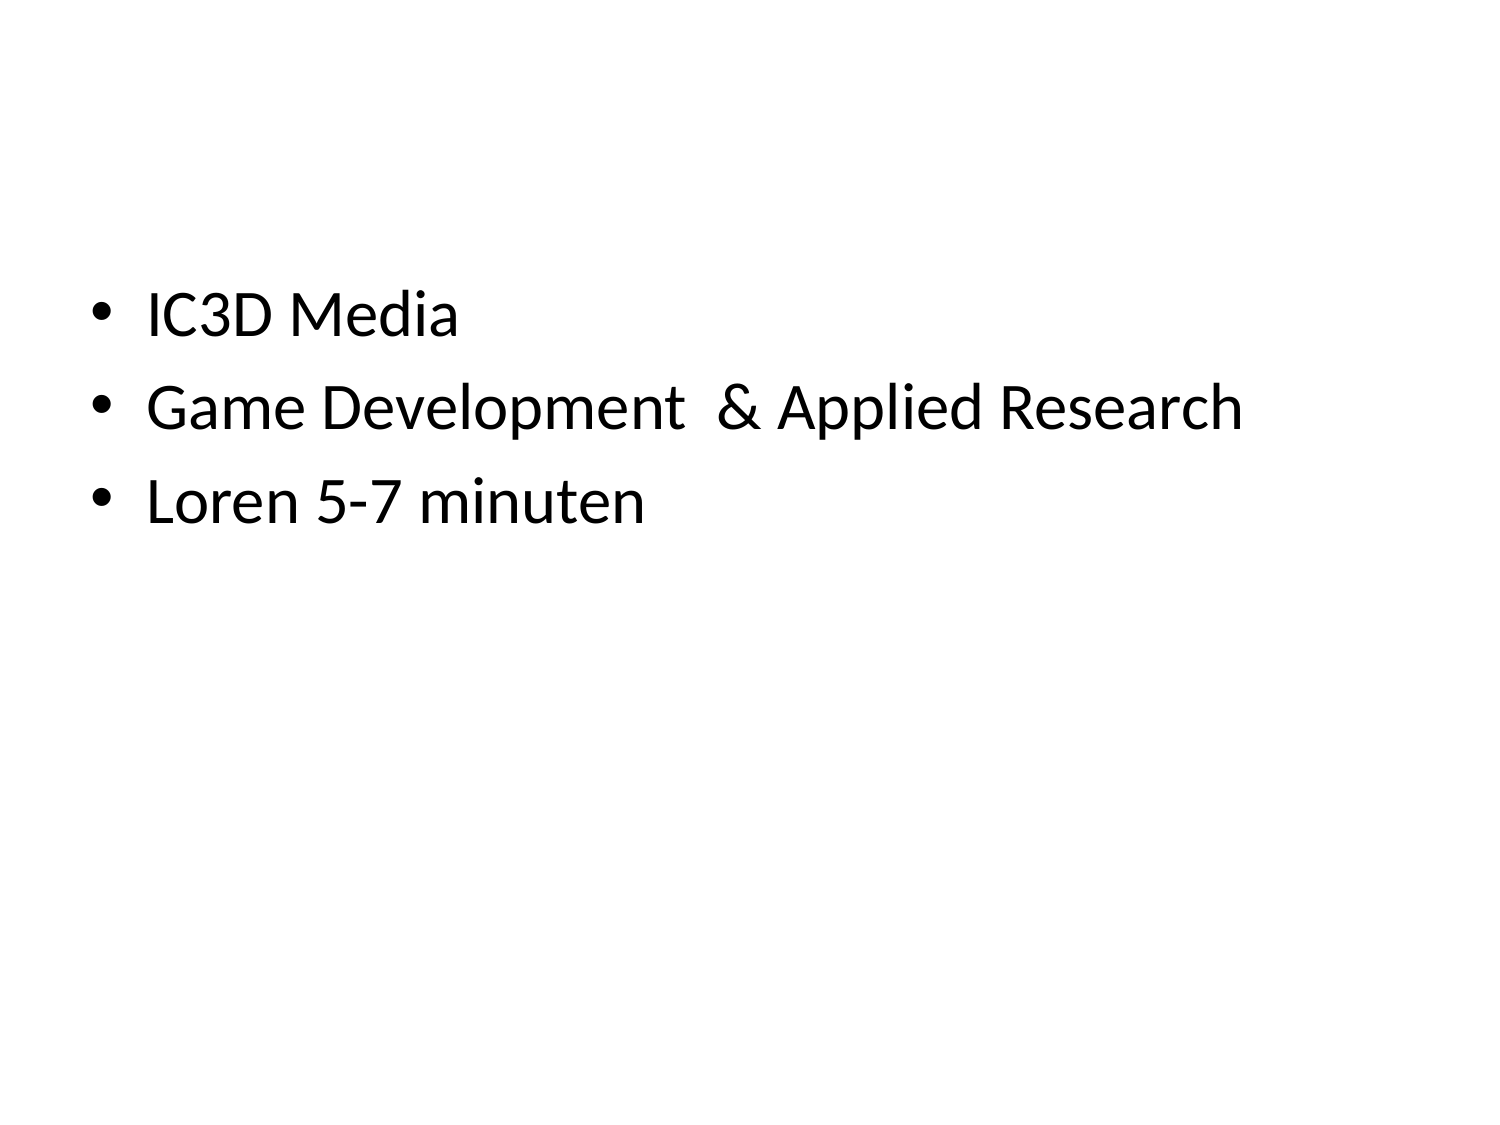

#
IC3D Media
Game Development  & Applied Research
Loren 5-7 minuten